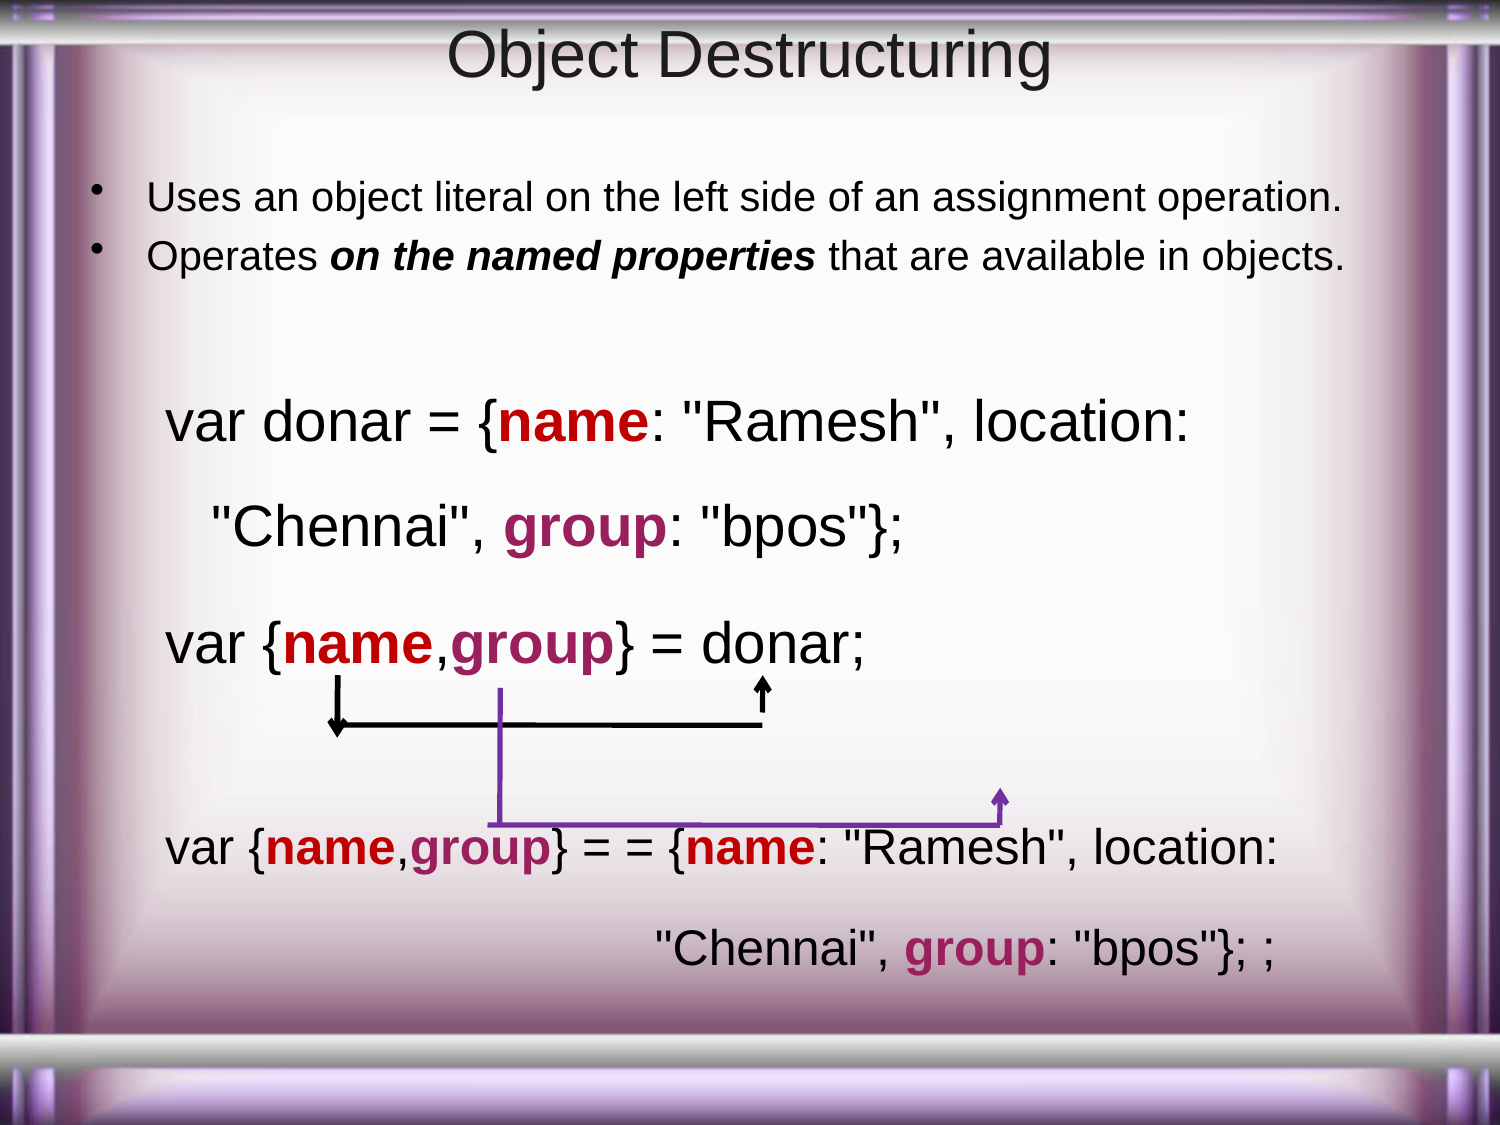

# Object Destructuring
Uses an object literal on the left side of an assignment operation.
Operates on the named properties that are available in objects.

var donar = {name: "Ramesh", location: "Chennai", group: "bpos"};
var {name,group} = donar;

var {name,group} = = {name: "Ramesh", location:
                                   "Chennai", group: "bpos"}; ;